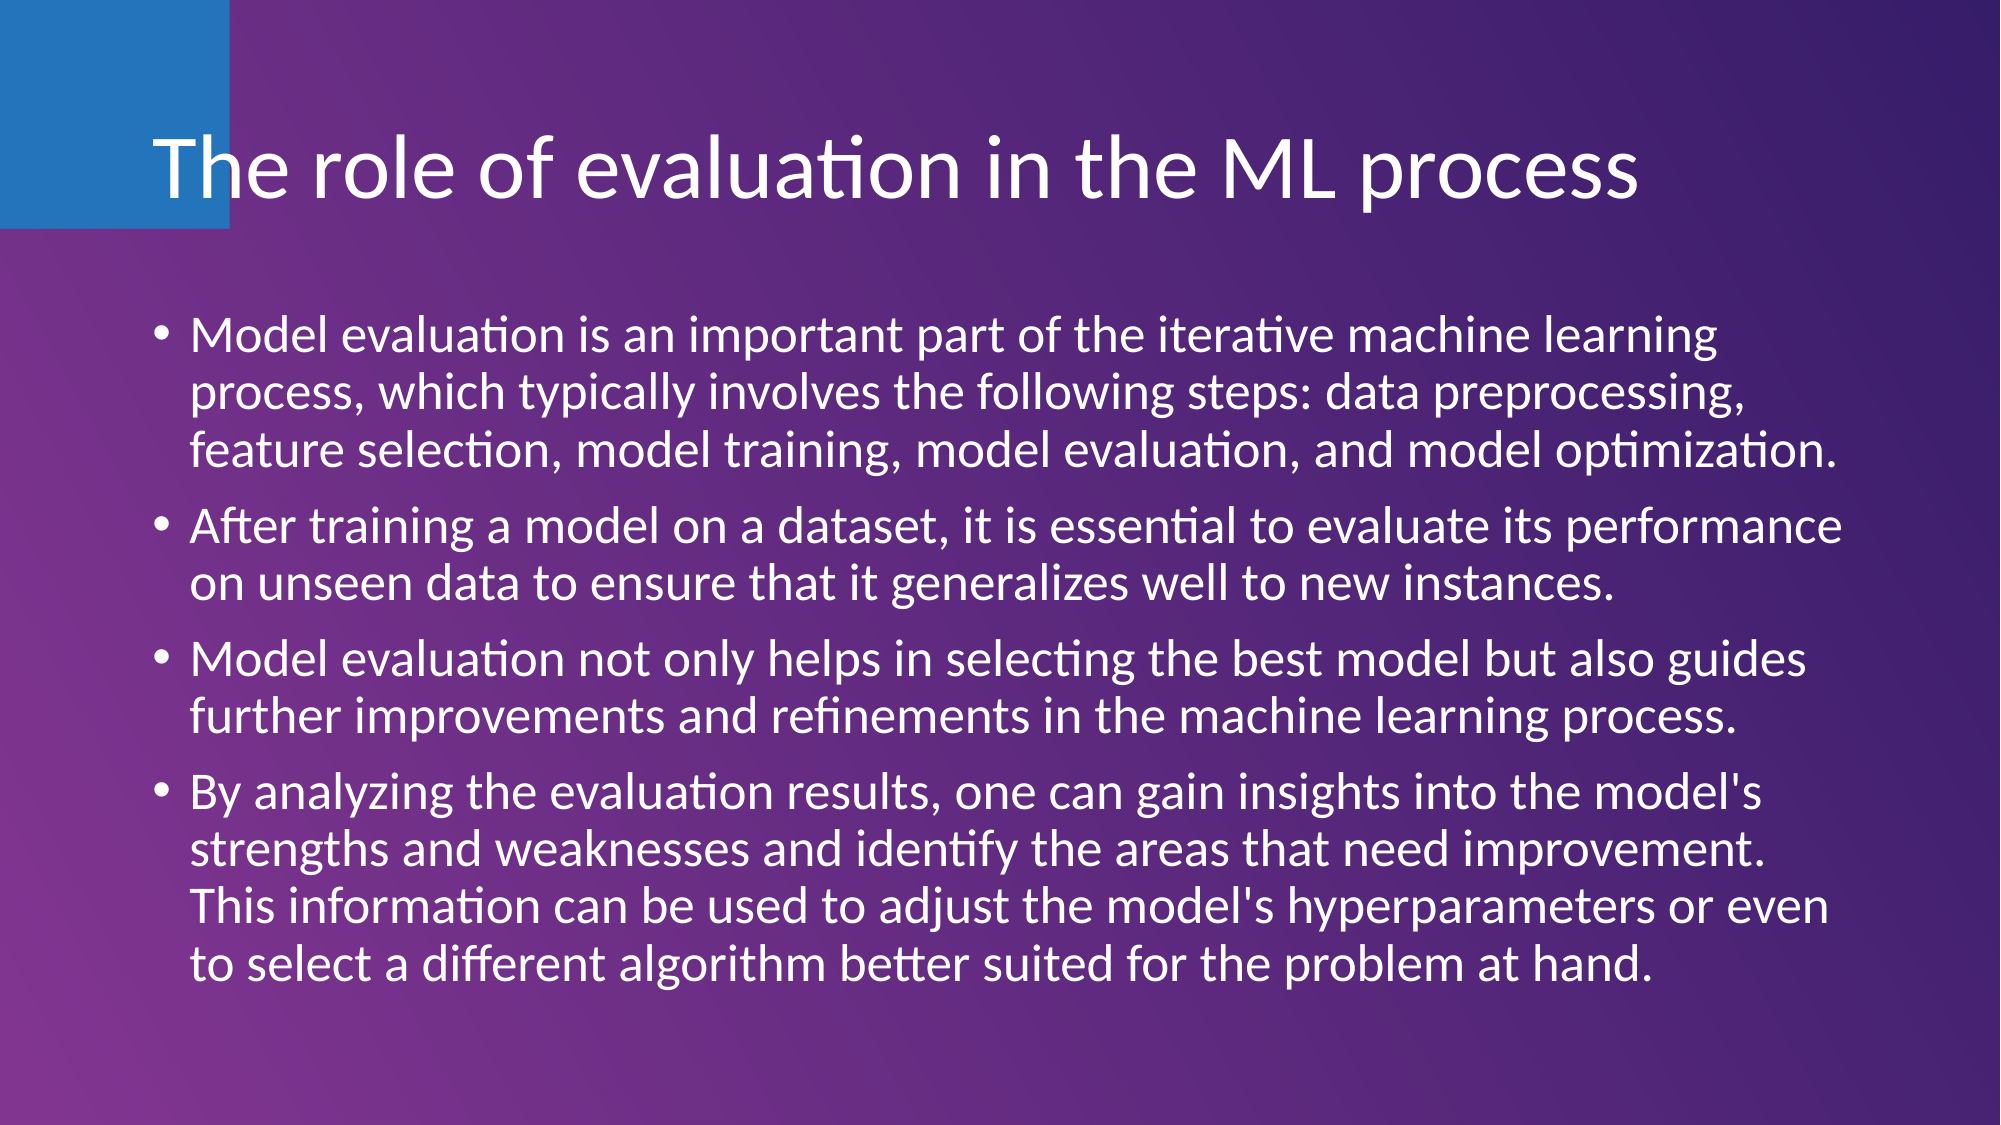

# The role of evaluation in the ML process
Model evaluation is an important part of the iterative machine learning process, which typically involves the following steps: data preprocessing, feature selection, model training, model evaluation, and model optimization.
After training a model on a dataset, it is essential to evaluate its performance on unseen data to ensure that it generalizes well to new instances.
Model evaluation not only helps in selecting the best model but also guides further improvements and refinements in the machine learning process.
By analyzing the evaluation results, one can gain insights into the model's strengths and weaknesses and identify the areas that need improvement. This information can be used to adjust the model's hyperparameters or even to select a different algorithm better suited for the problem at hand.